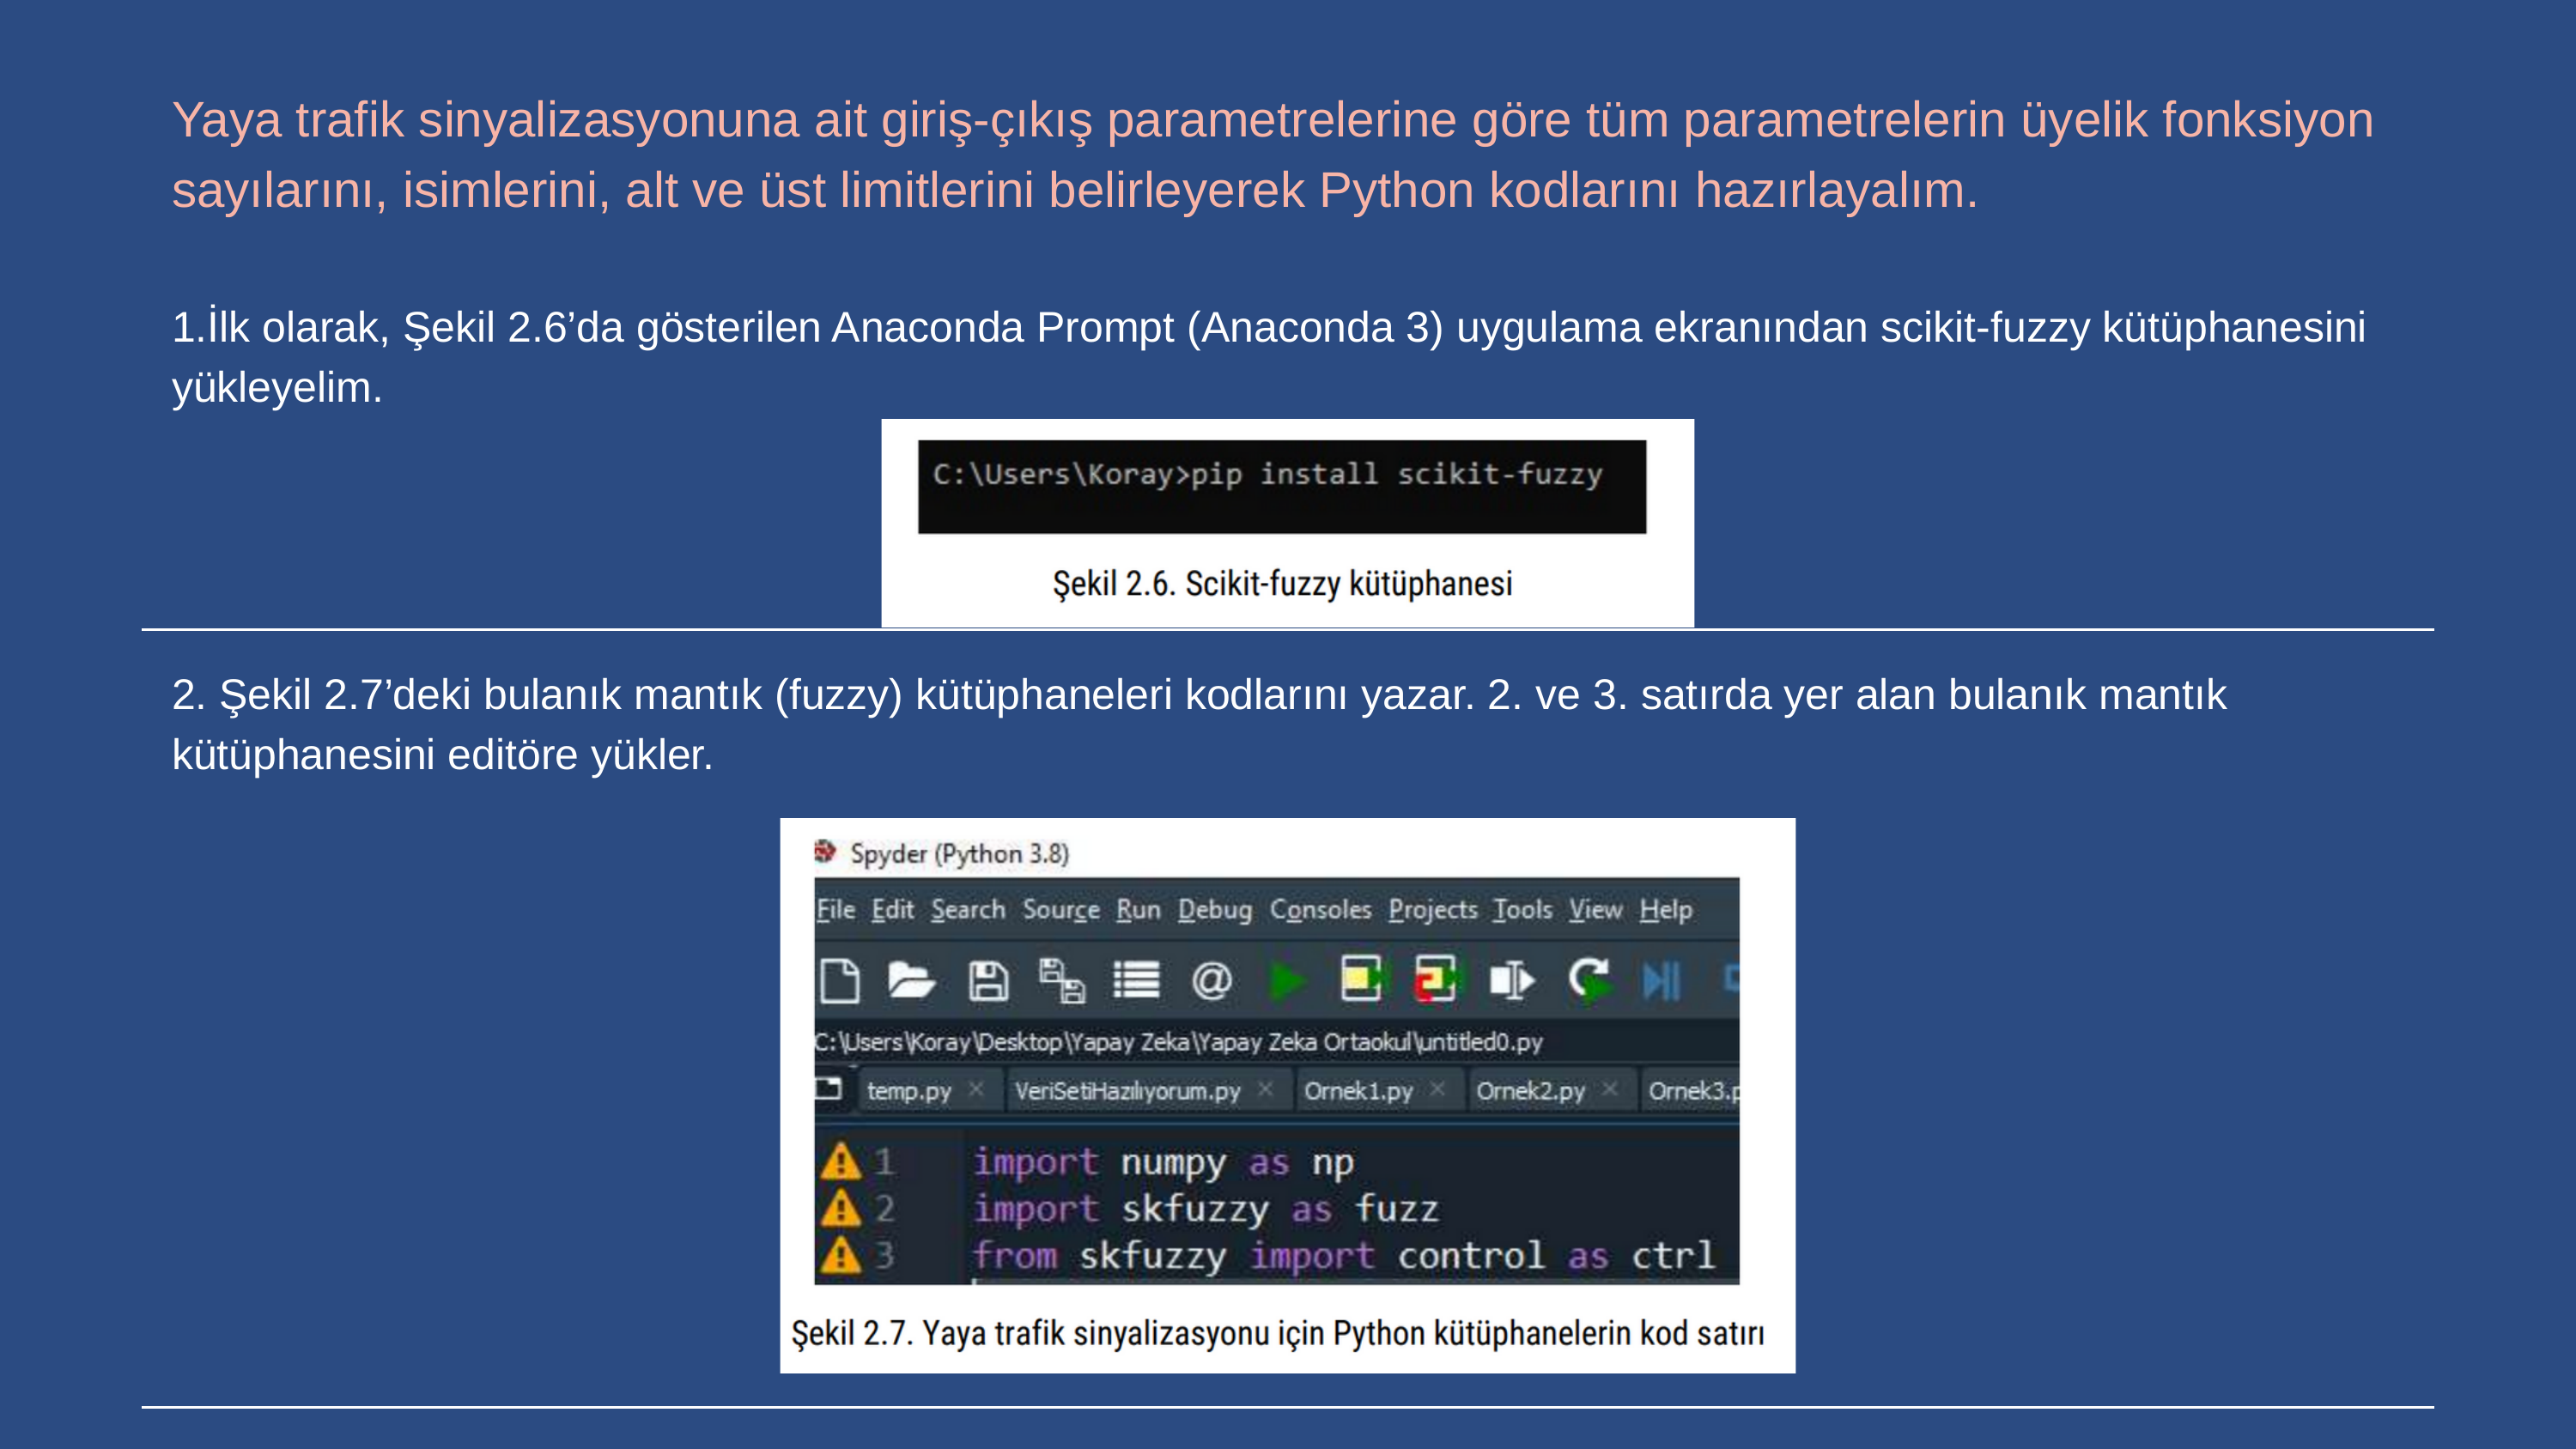

| Yaya trafik sinyalizasyonuna ait giriş-çıkış parametrelerine göre tüm parametrelerin üyelik fonksiyon sayılarını, isimlerini, alt ve üst limitlerini belirleyerek Python kodlarını hazırlayalım. |
| --- |
| 1.İlk olarak, Şekil 2.6’da gösterilen Anaconda Prompt (Anaconda 3) uygulama ekranından scikit-fuzzy kütüphanesini yükleyelim. |
| 2. Şekil 2.7’deki bulanık mantık (fuzzy) kütüphaneleri kodlarını yazar. 2. ve 3. satırda yer alan bulanık mantık kütüphanesini editöre yükler. |